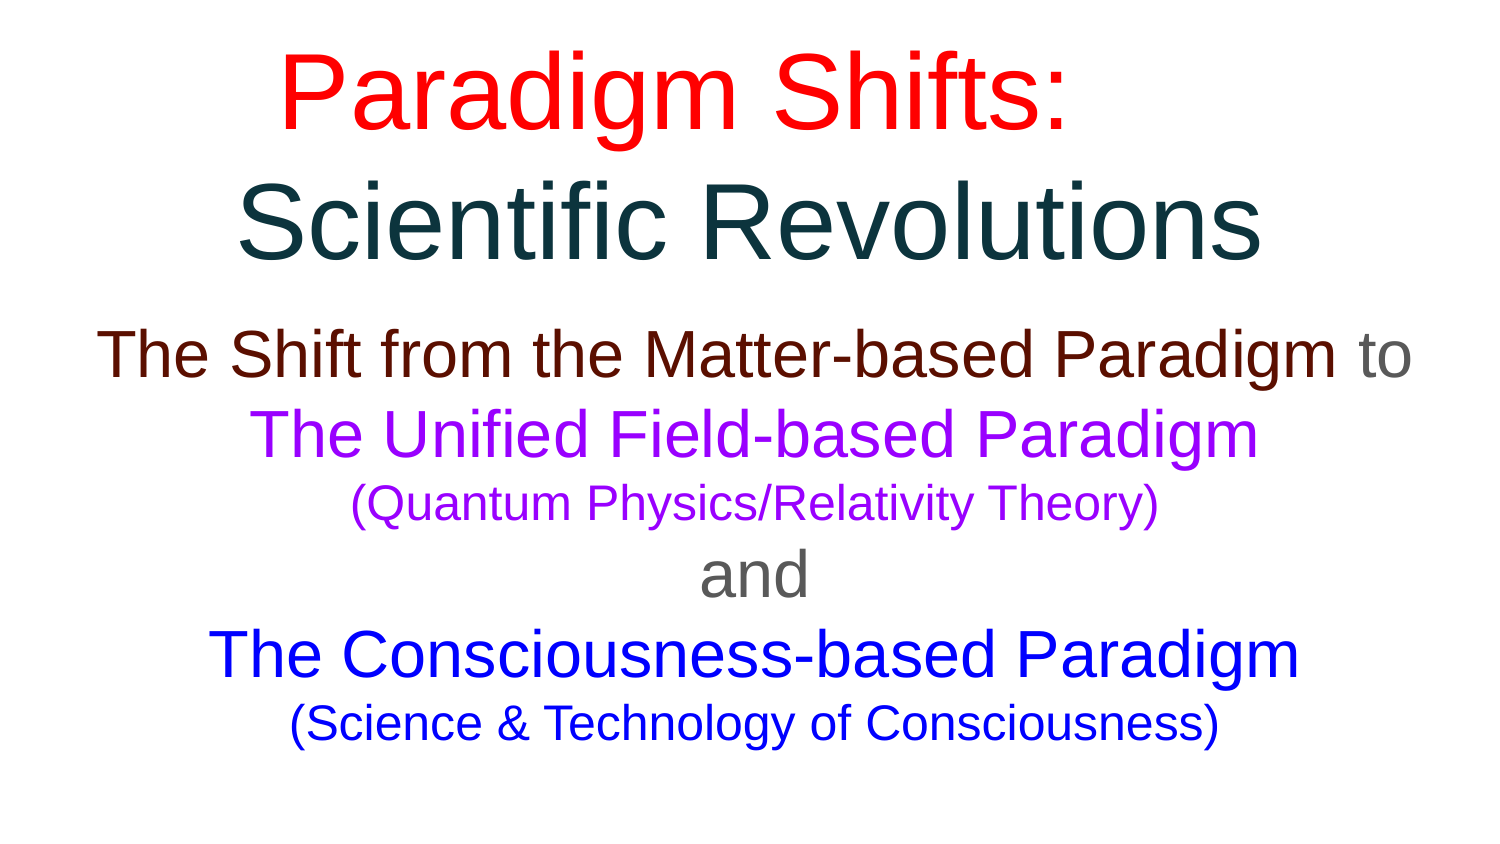

# Paradigm Shifts:      Scientific Revolutions
The Shift from the Matter-based Paradigm to
The Unified Field-based Paradigm
(Quantum Physics/Relativity Theory)
and
The Consciousness-based Paradigm
(Science & Technology of Consciousness)